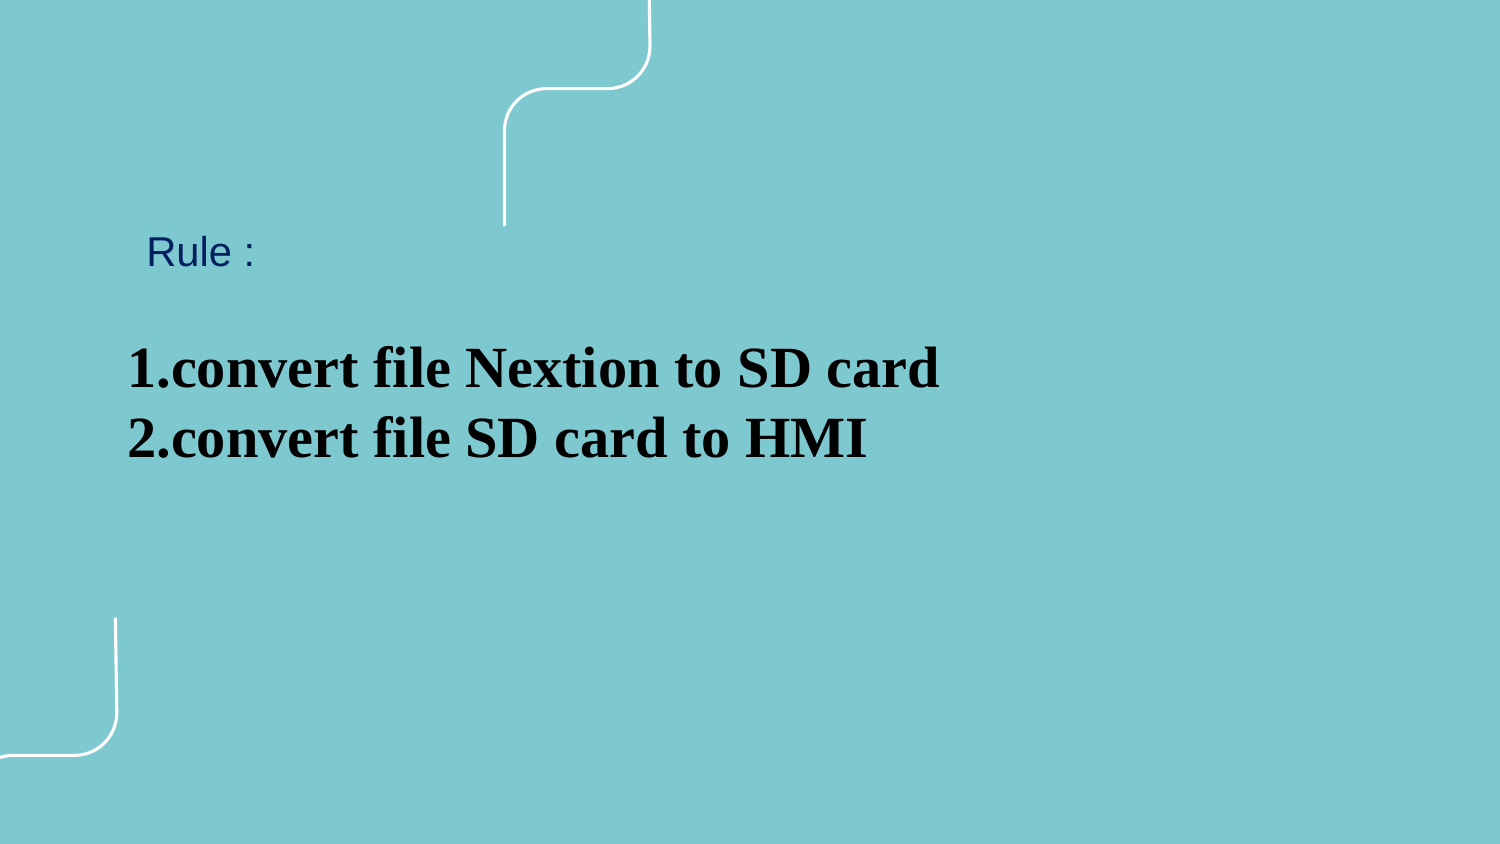

Rule :
# 1.convert file Nextion to SD card 2.convert file SD card to HMI